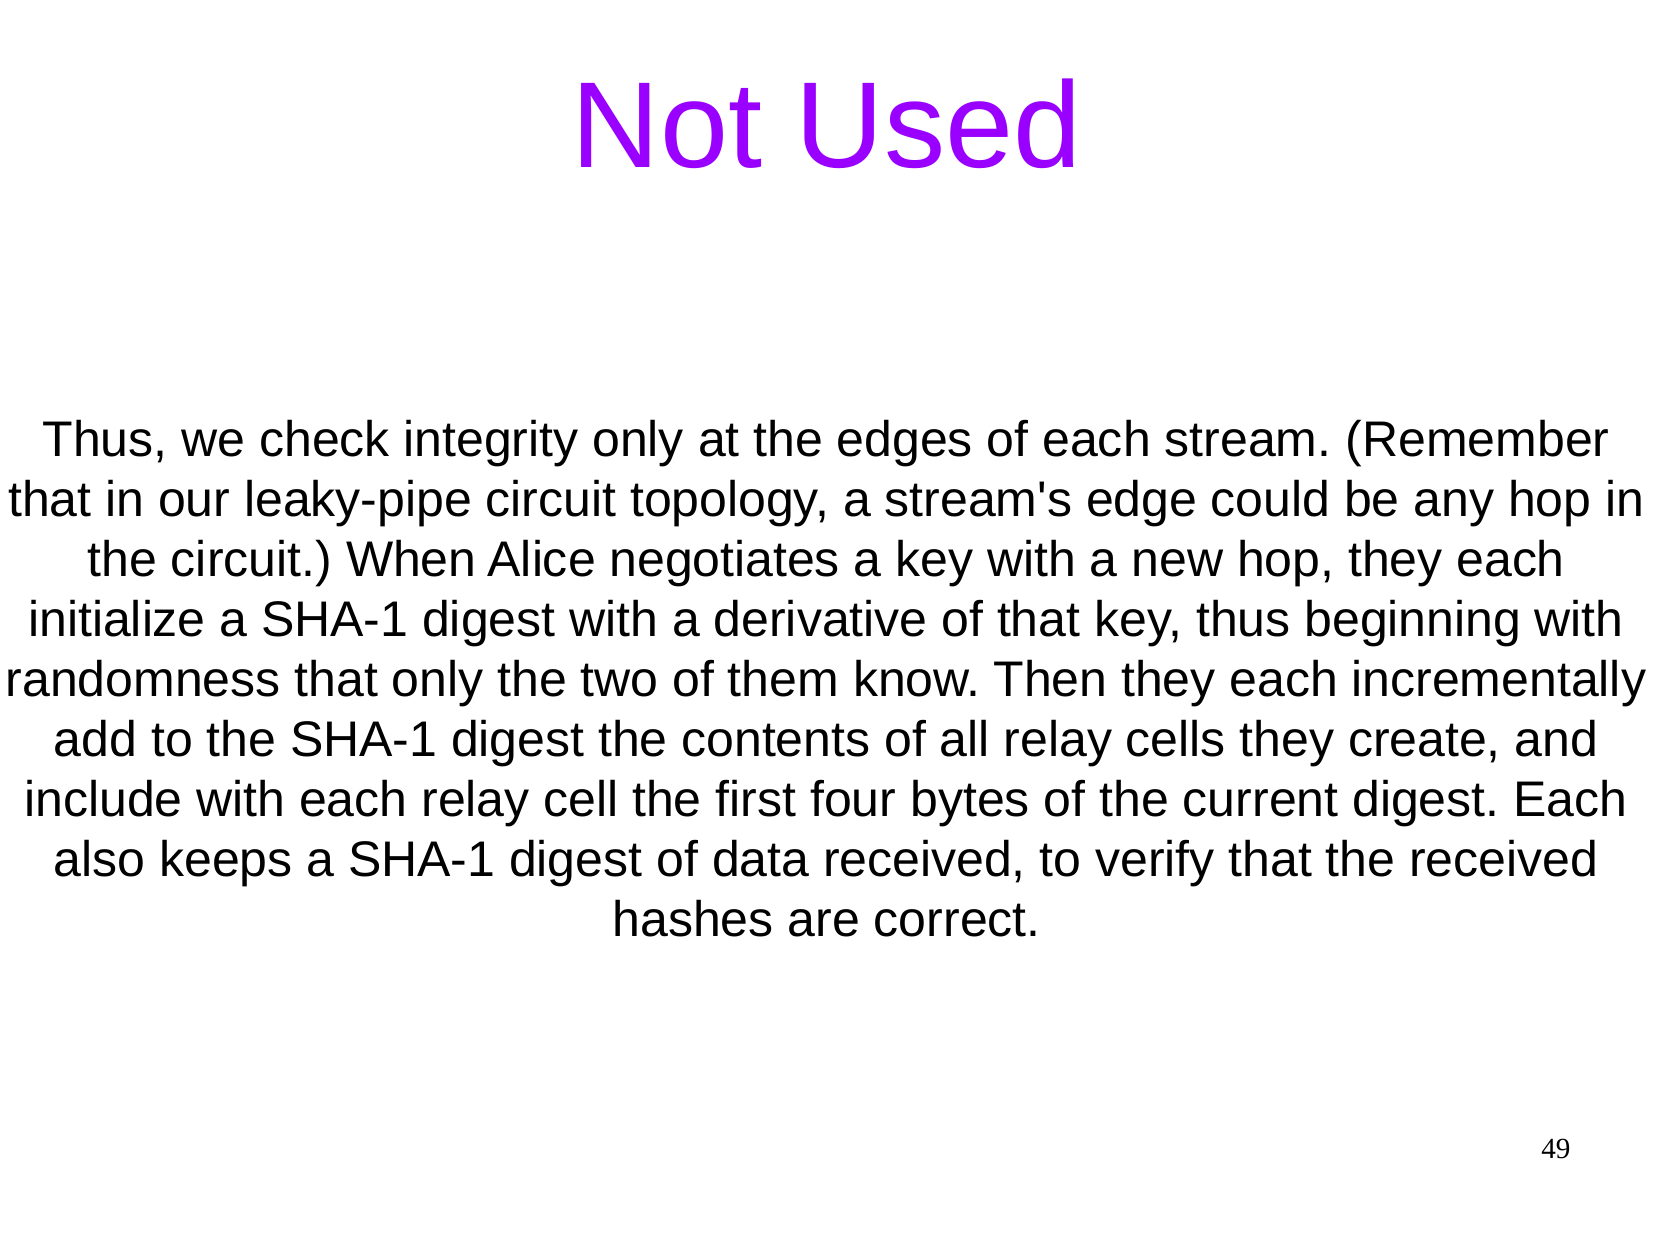

Not Used
Thus, we check integrity only at the edges of each stream. (Remember that in our leaky-pipe circuit topology, a stream's edge could be any hop in the circuit.) When Alice negotiates a key with a new hop, they each initialize a SHA-1 digest with a derivative of that key, thus beginning with randomness that only the two of them know. Then they each incrementally add to the SHA-1 digest the contents of all relay cells they create, and include with each relay cell the first four bytes of the current digest. Each also keeps a SHA-1 digest of data received, to verify that the received hashes are correct.

49